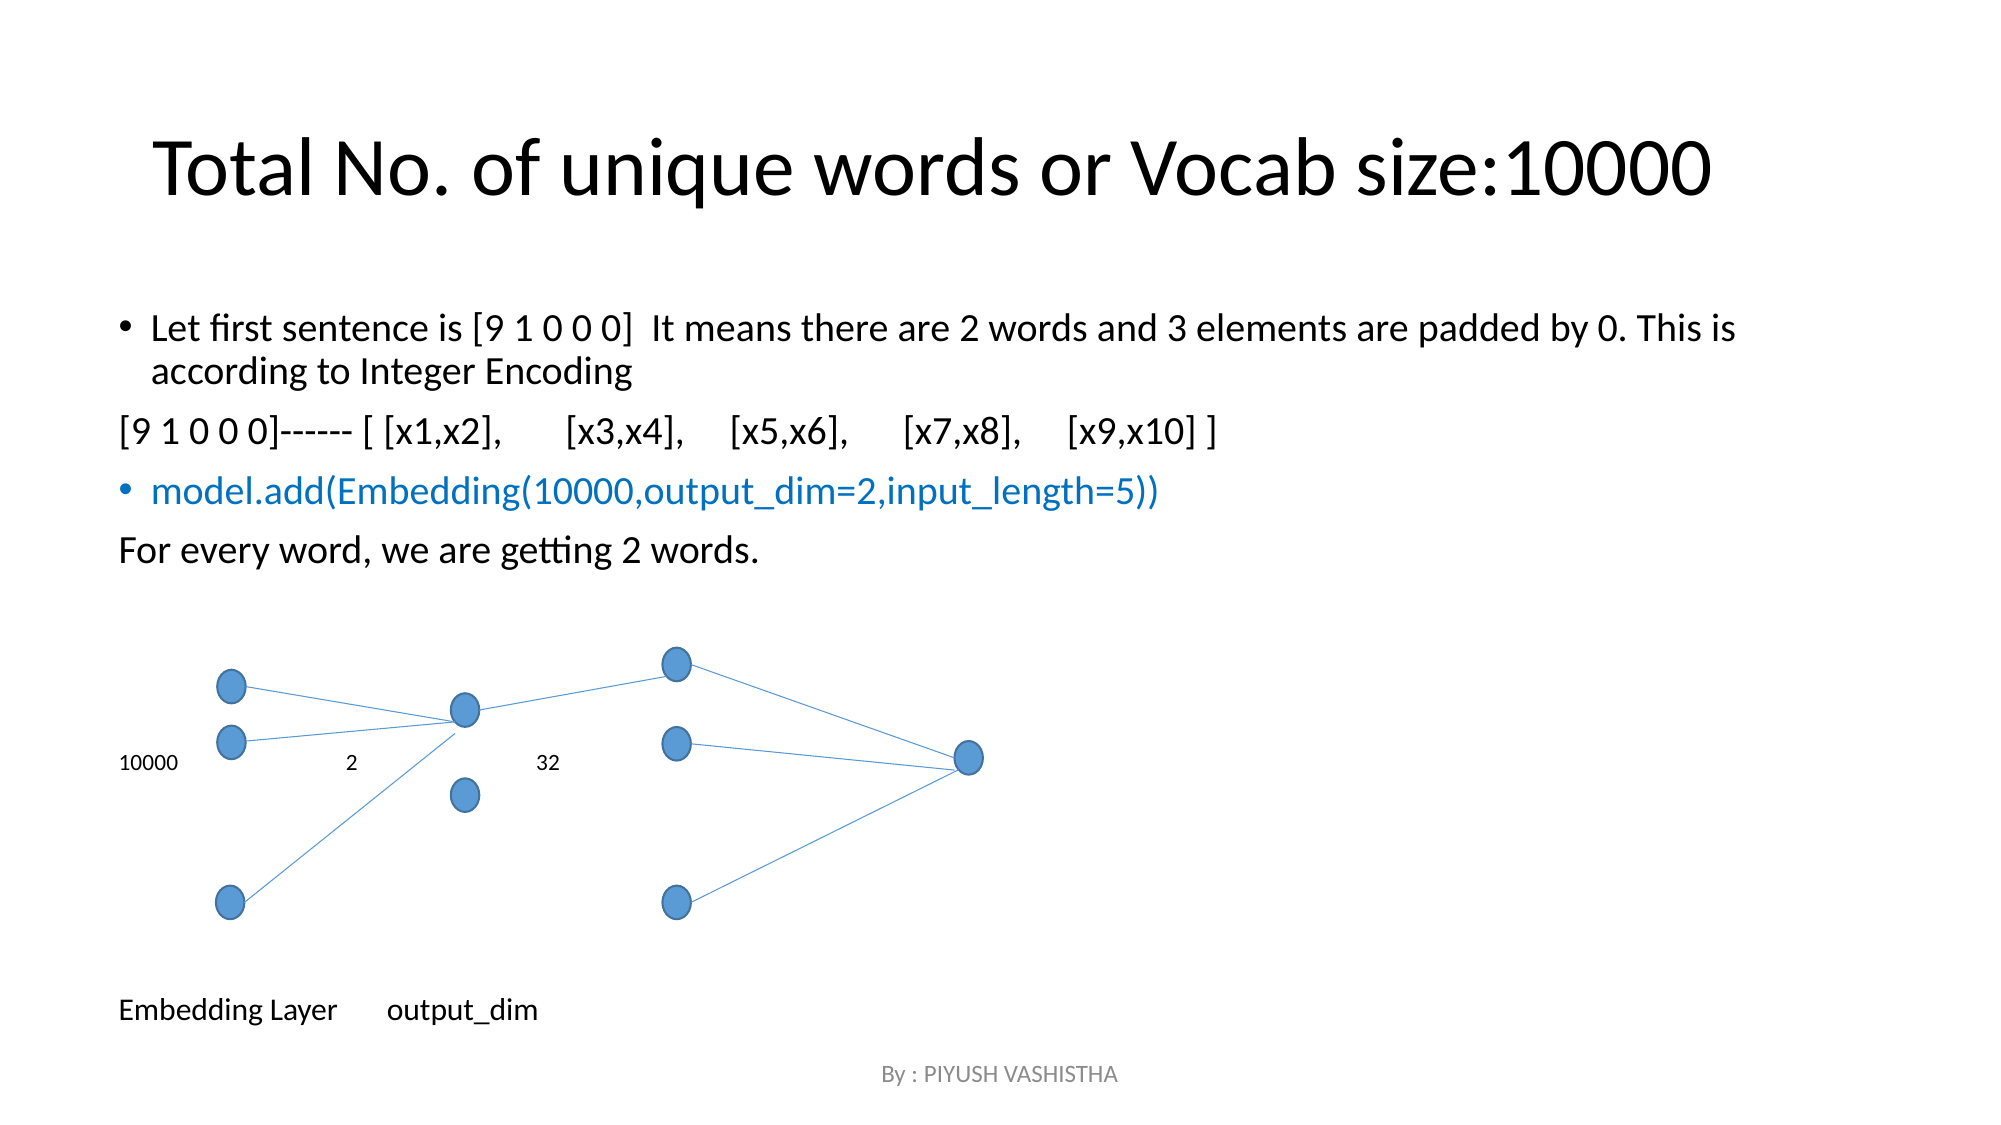

# Total No. of unique words or Vocab size:10000
Let first sentence is [9 1 0 0 0]  It means there are 2 words and 3 elements are padded by 0. This is according to Integer Encoding
[9 1 0 0 0]------ [ [x1,x2],       [x3,x4],     [x5,x6],      [x7,x8],     [x9,x10] ]
model.add(Embedding(10000,output_dim=2,input_length=5))
For every word, we are getting 2 words.

10000                                2                                  32

Embedding Layer       output_dim

By : PIYUSH VASHISTHA